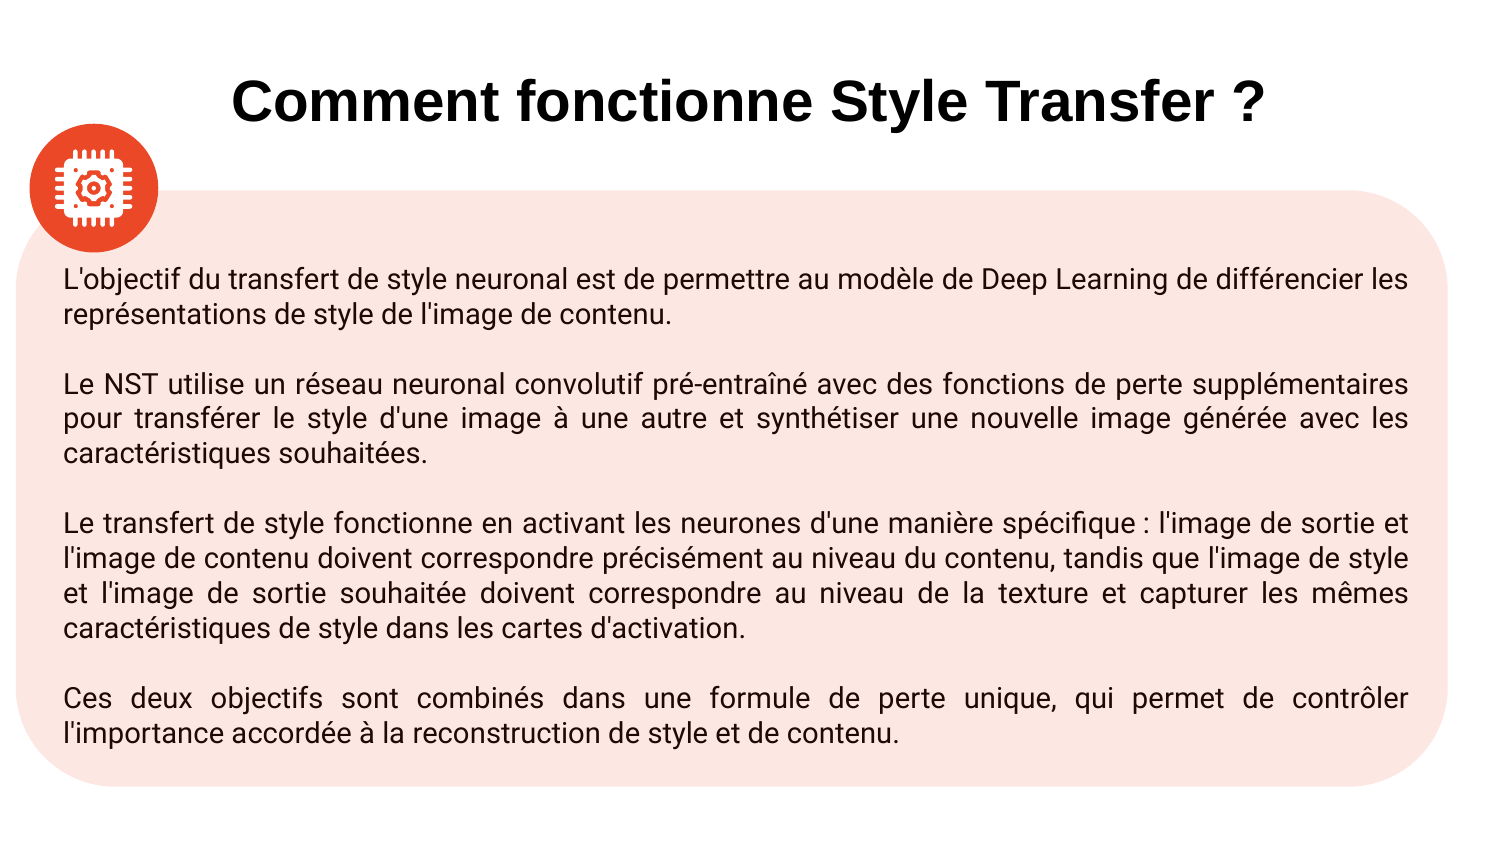

# Comment fonctionne Style Transfer ?

L'objectif du transfert de style neuronal est de permettre au modèle de Deep Learning de différencier les représentations de style de l'image de contenu.

Le NST utilise un réseau neuronal convolutif pré-entraîné avec des fonctions de perte supplémentaires pour transférer le style d'une image à une autre et synthétiser une nouvelle image générée avec les caractéristiques souhaitées.

Le transfert de style fonctionne en activant les neurones d'une manière spécifique : l'image de sortie et l'image de contenu doivent correspondre précisément au niveau du contenu, tandis que l'image de style et l'image de sortie souhaitée doivent correspondre au niveau de la texture et capturer les mêmes caractéristiques de style dans les cartes d'activation.

Ces deux objectifs sont combinés dans une formule de perte unique, qui permet de contrôler l'importance accordée à la reconstruction de style et de contenu.